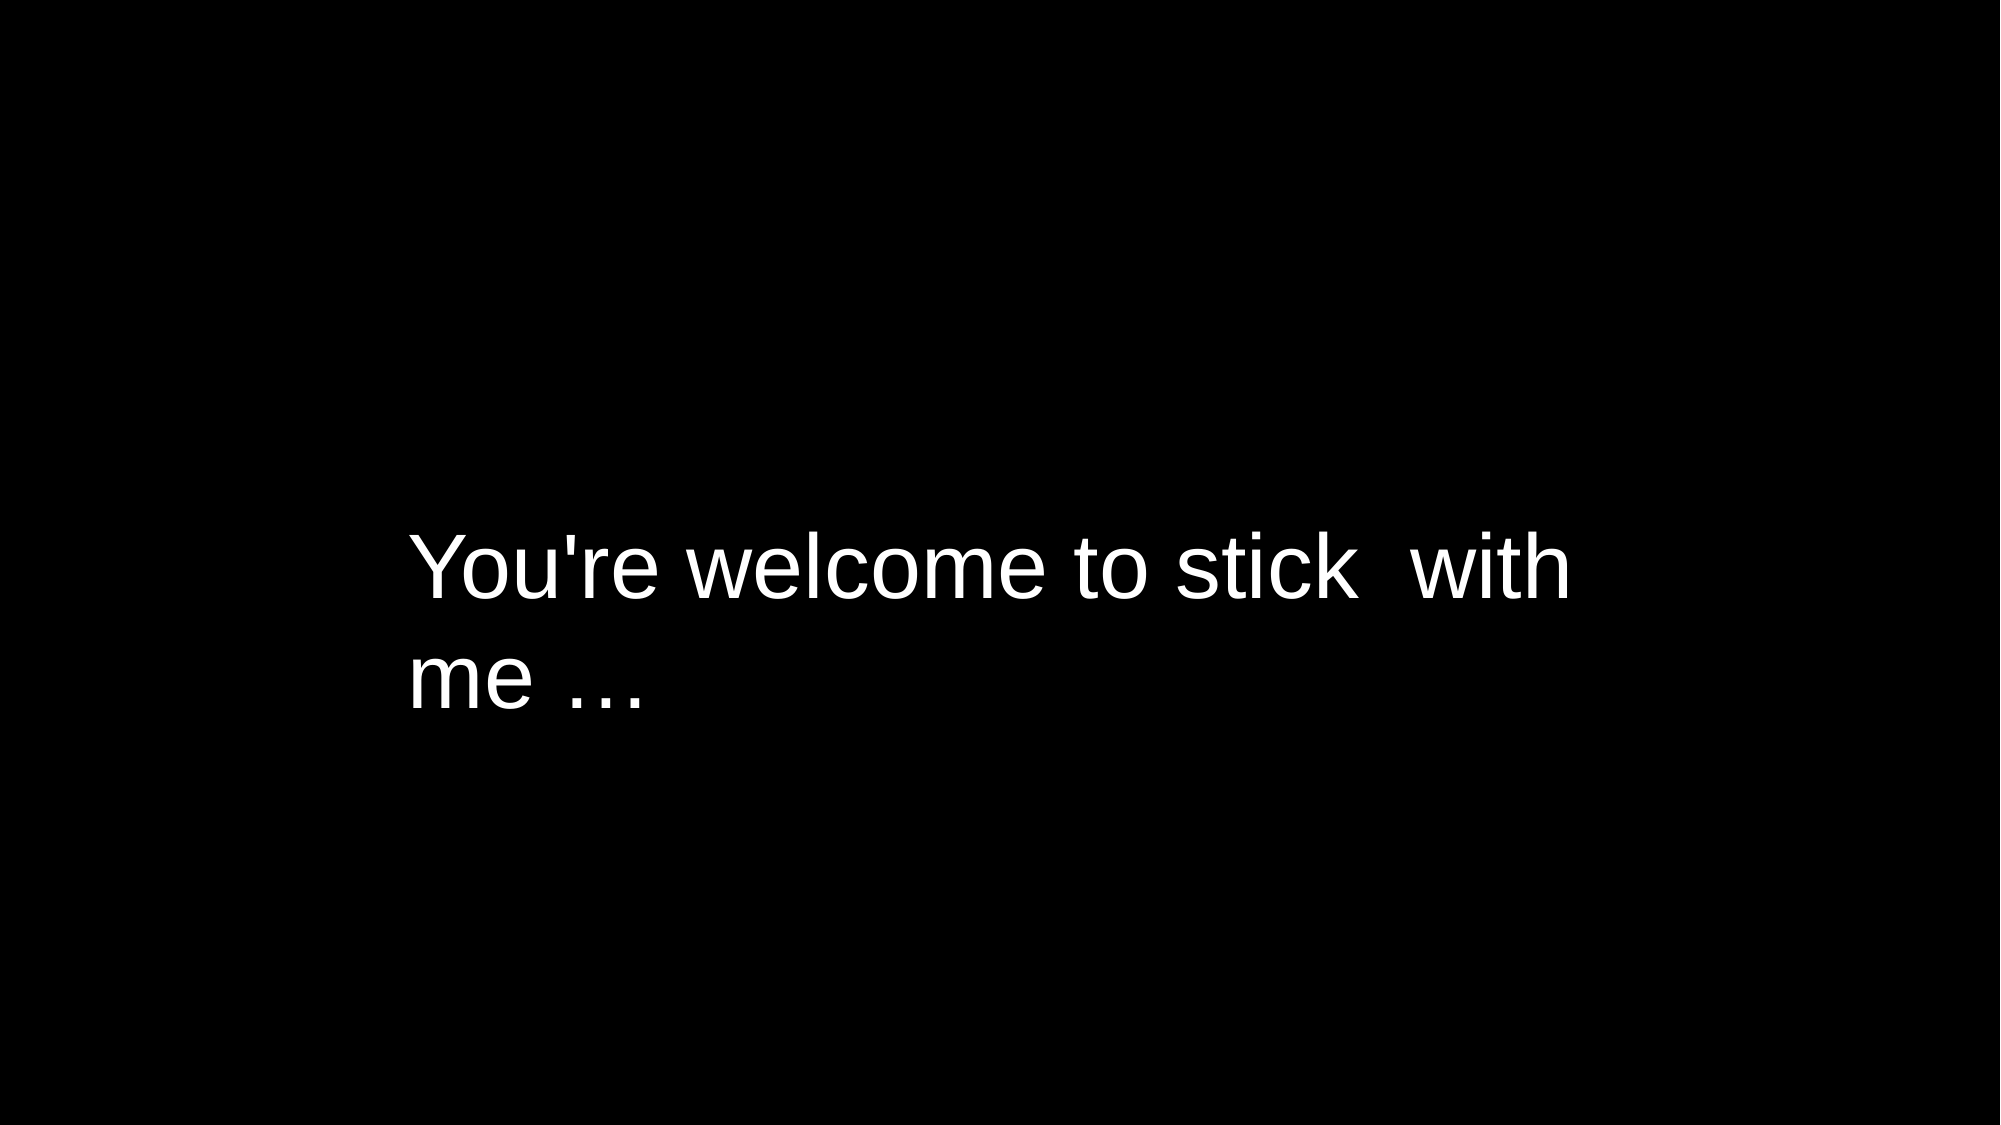

You're welcome to stick  with me …